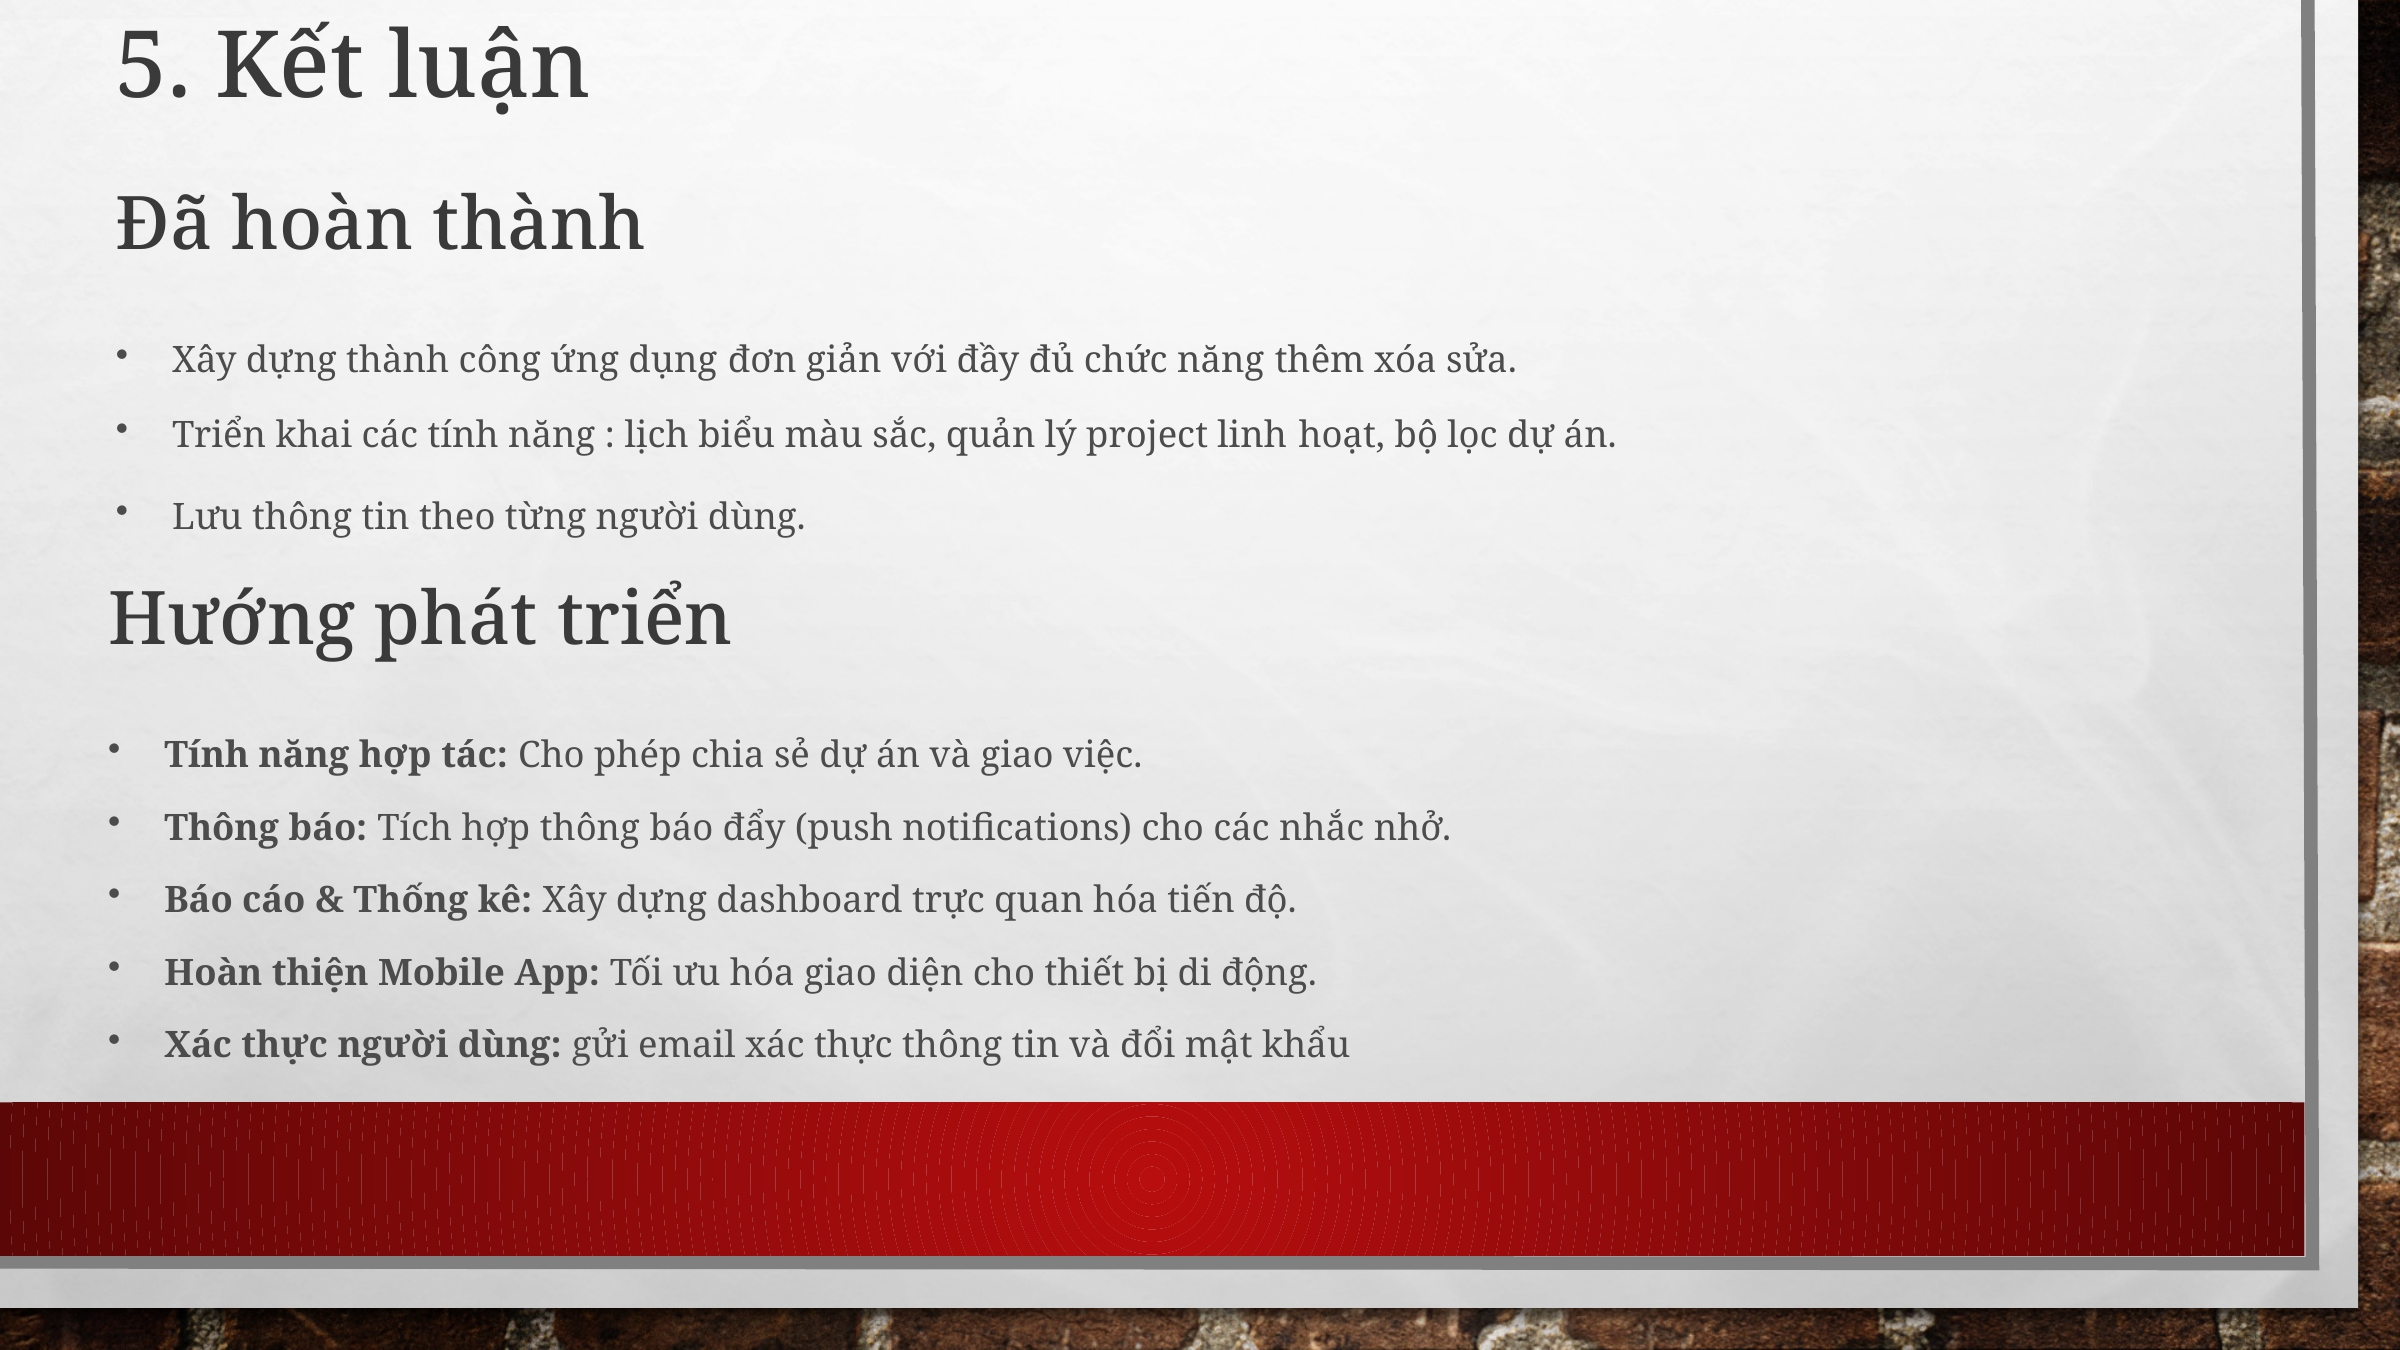

5. Kết luận
Đã hoàn thành
Xây dựng thành công ứng dụng đơn giản với đầy đủ chức năng thêm xóa sửa.
Triển khai các tính năng : lịch biểu màu sắc, quản lý project linh hoạt, bộ lọc dự án.
Lưu thông tin theo từng người dùng.
Hướng phát triển
Tính năng hợp tác: Cho phép chia sẻ dự án và giao việc.
Thông báo: Tích hợp thông báo đẩy (push notifications) cho các nhắc nhở.
Báo cáo & Thống kê: Xây dựng dashboard trực quan hóa tiến độ.
Hoàn thiện Mobile App: Tối ưu hóa giao diện cho thiết bị di động.
Xác thực người dùng: gửi email xác thực thông tin và đổi mật khẩu